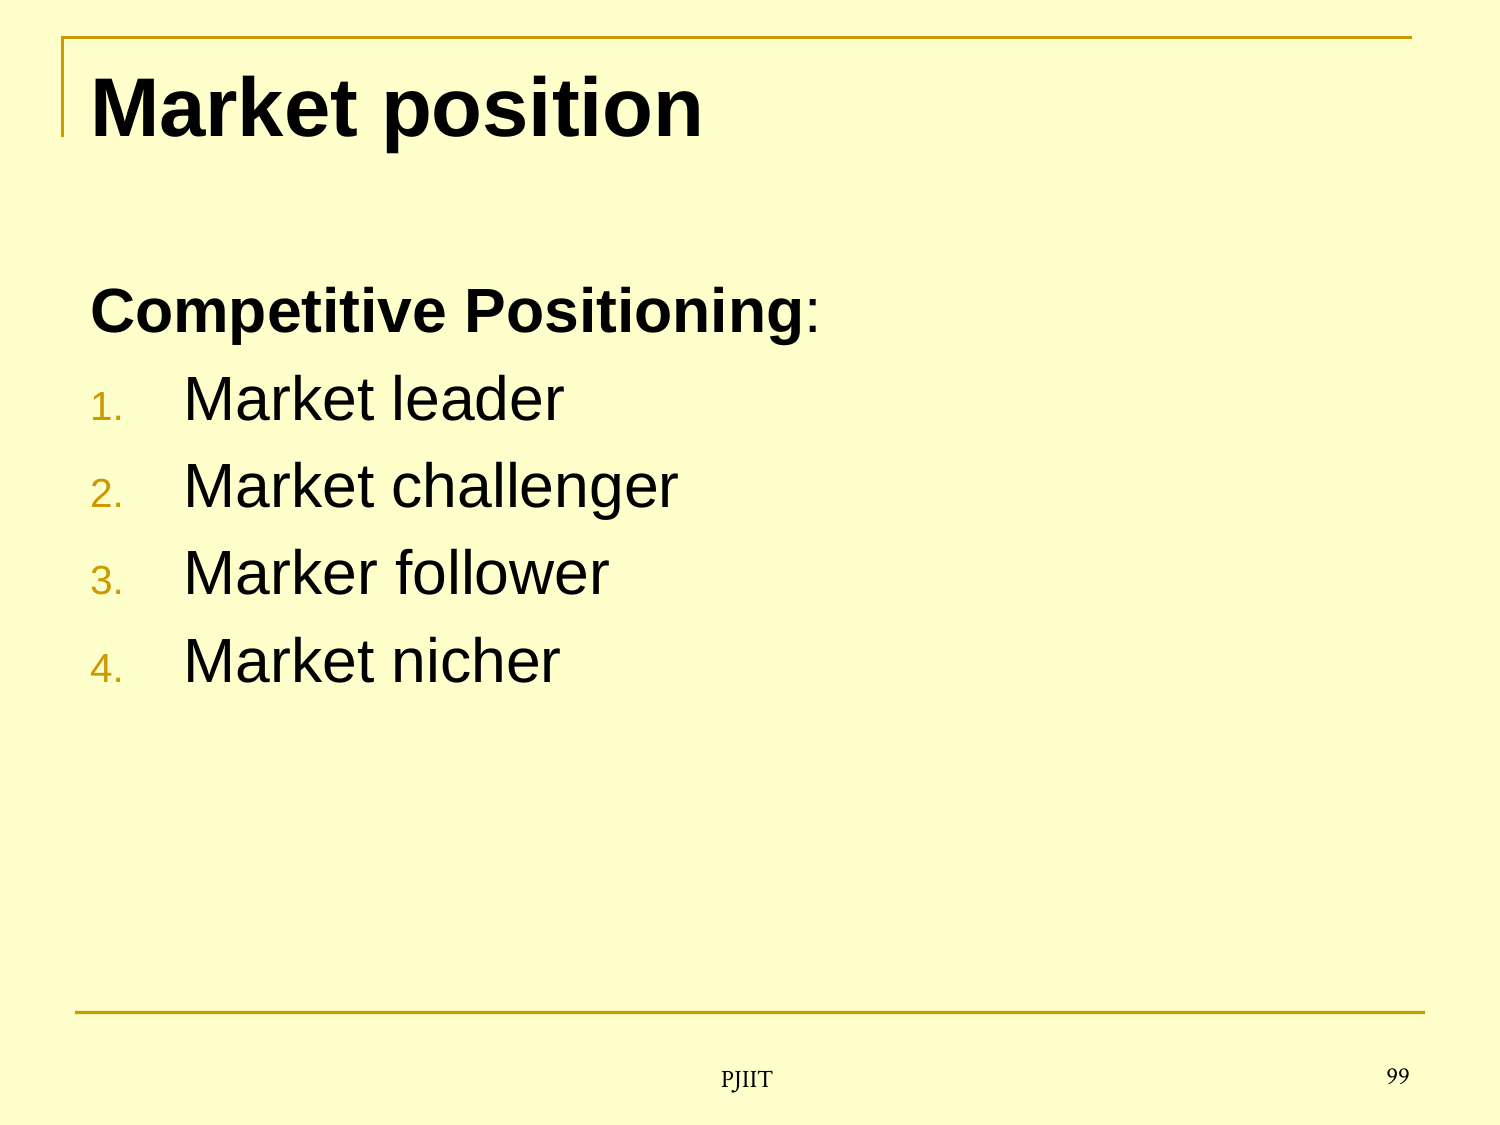

# Market position
Competitive Positioning:
Market leader
Market challenger
Marker follower
Market nicher

99
PJIIT